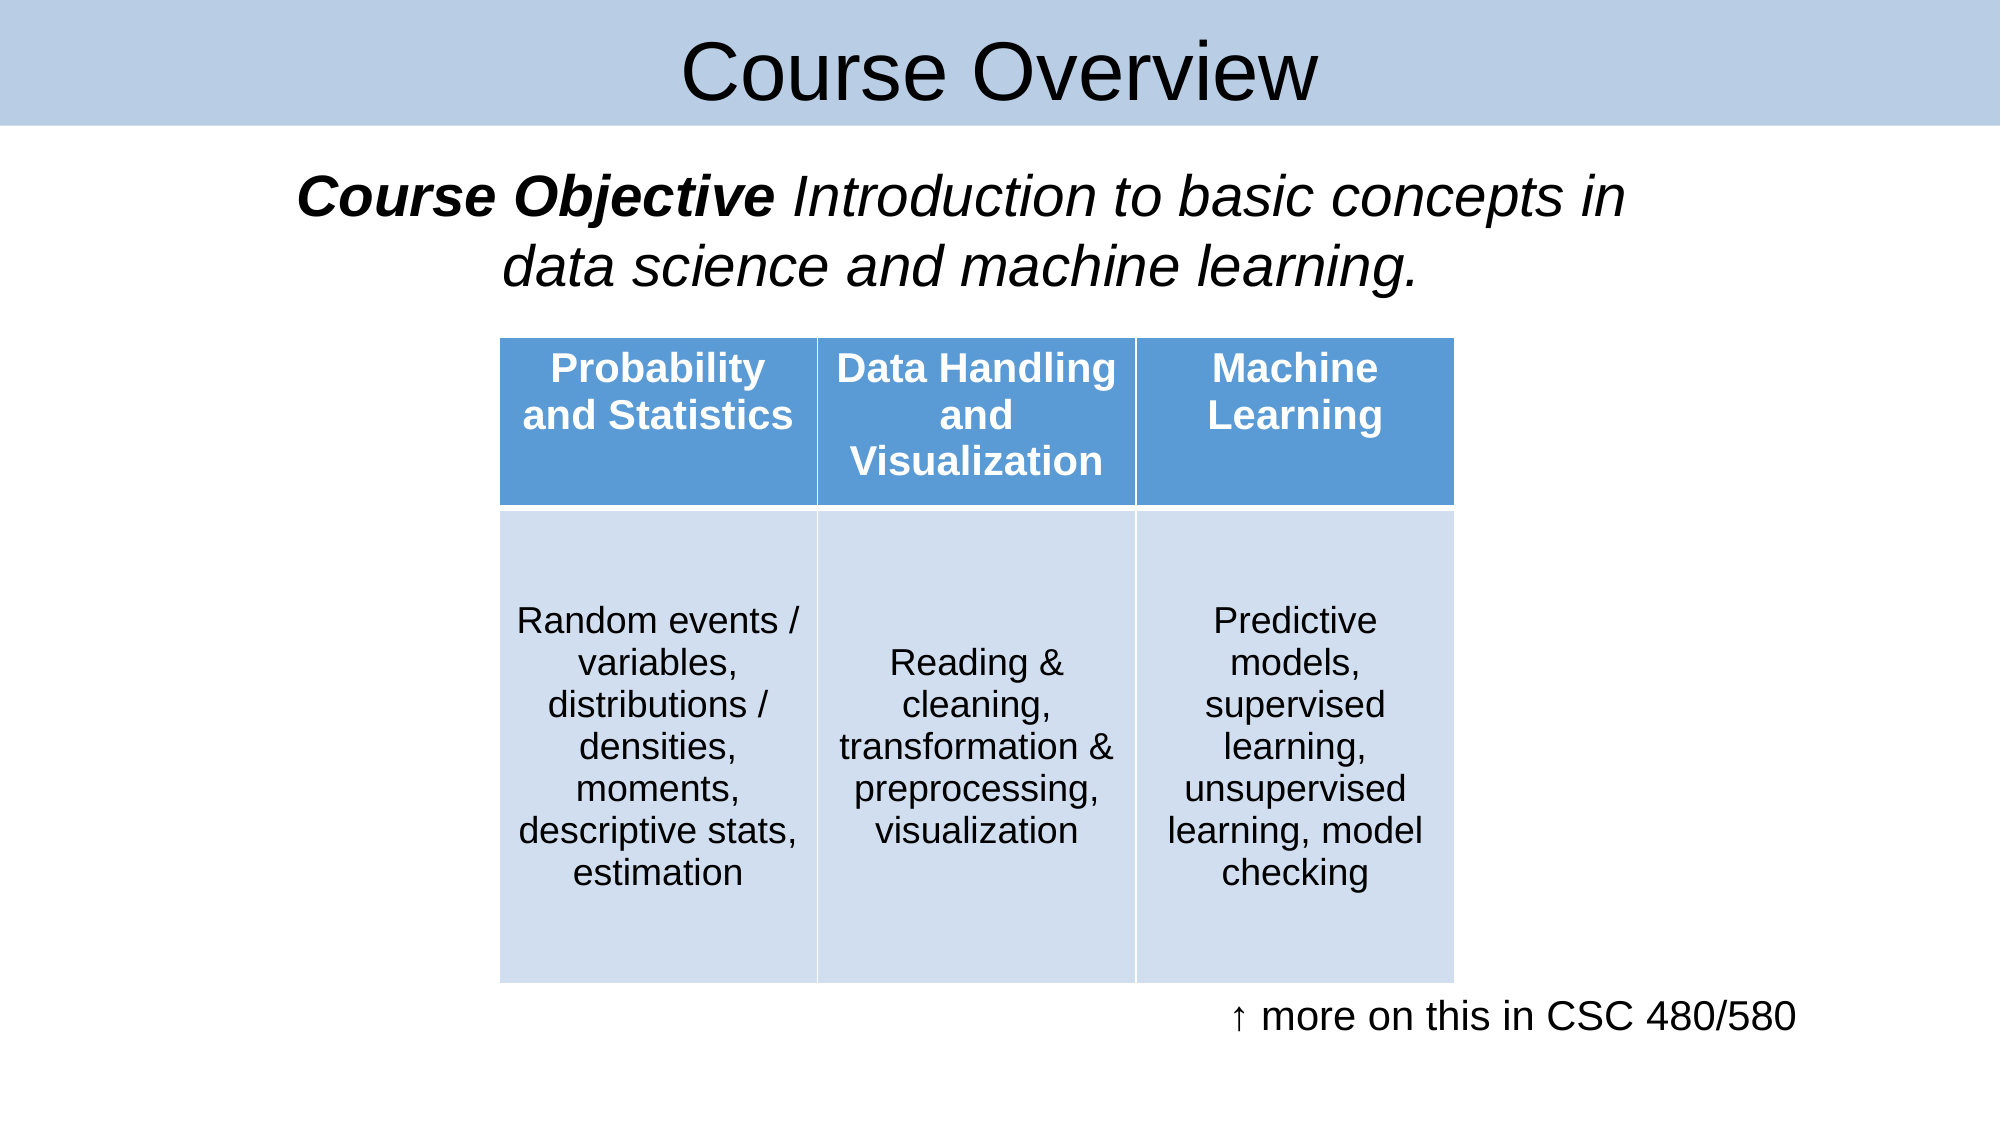

# Course Overview
Course Objective Introduction to basic concepts in data science and machine learning.
| Probability and Statistics | Data Handling and Visualization | Machine Learning |
| --- | --- | --- |
| Random events / variables, distributions / densities, moments, descriptive stats, estimation | Reading & cleaning, transformation & preprocessing, visualization | Predictive models, supervised learning, unsupervised learning, model checking |
↑ more on this in CSC 480/580